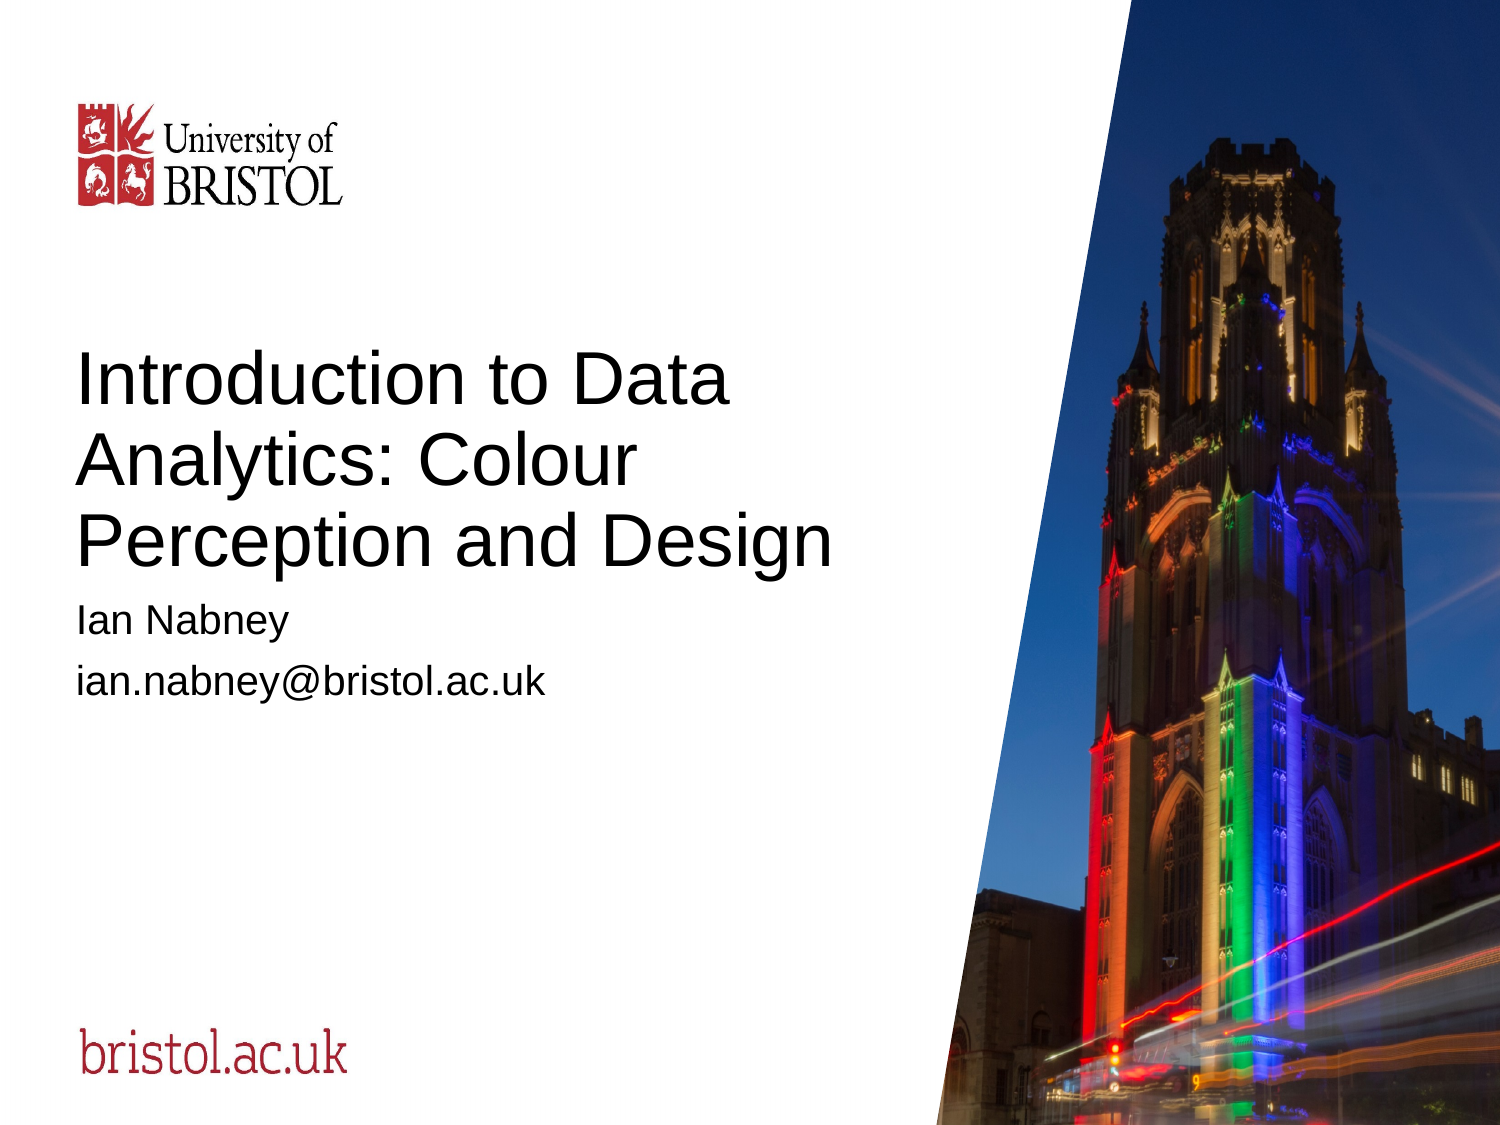

# Introduction to Data Analytics: Colour Perception and Design
Ian Nabney
ian.nabney@bristol.ac.uk